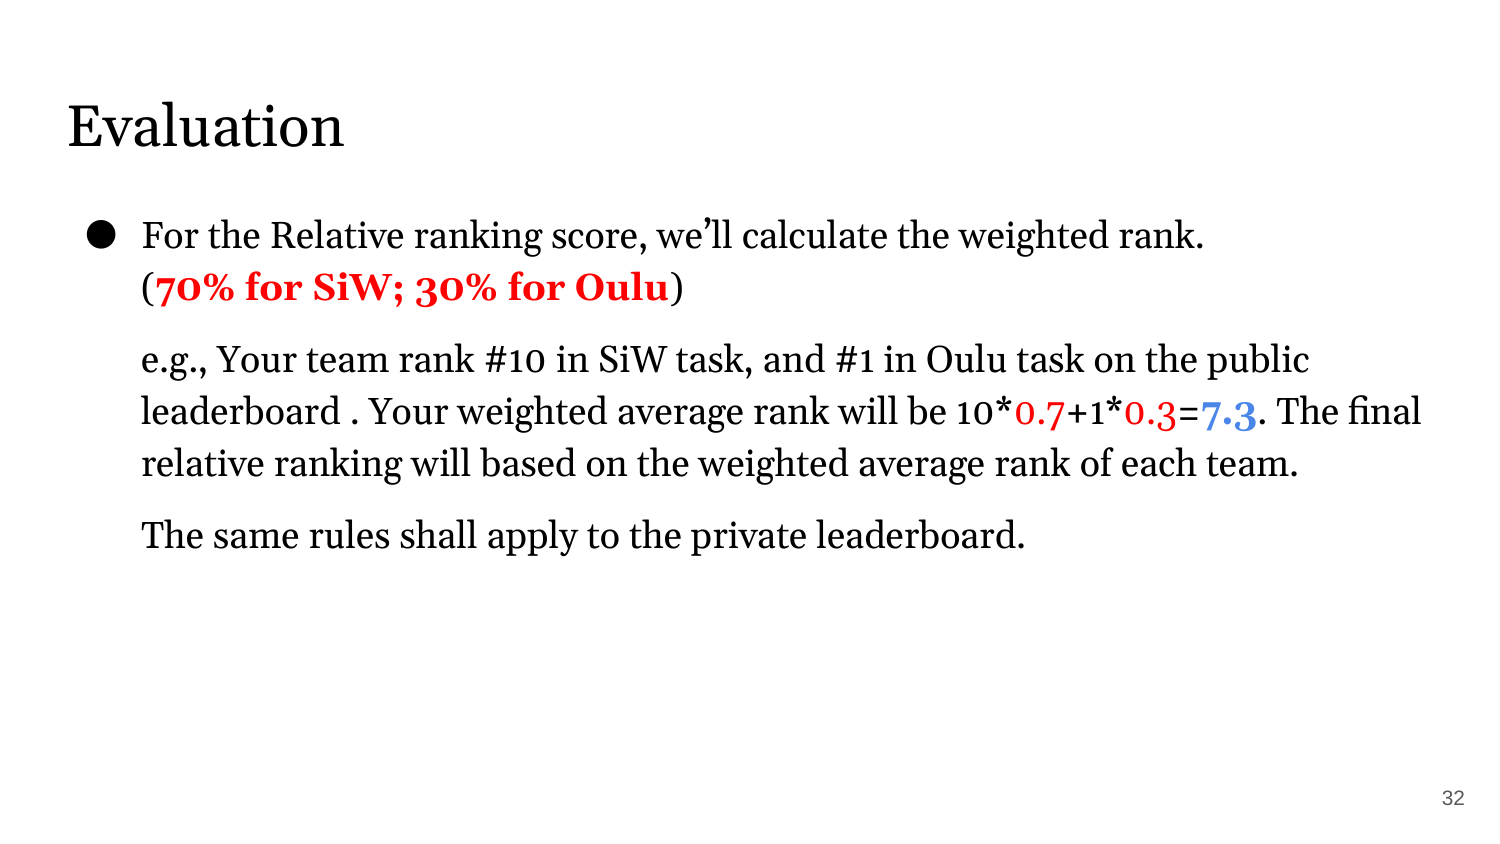

# Evaluation
For the Relative ranking score, we’ll calculate the weighted rank.
(70% for SiW; 30% for Oulu)
e.g., Your team rank #10 in SiW task, and #1 in Oulu task on the public leaderboard . Your weighted average rank will be 10*0.7+1*0.3=7.3. The final relative ranking will based on the weighted average rank of each team.
The same rules shall apply to the private leaderboard.

32